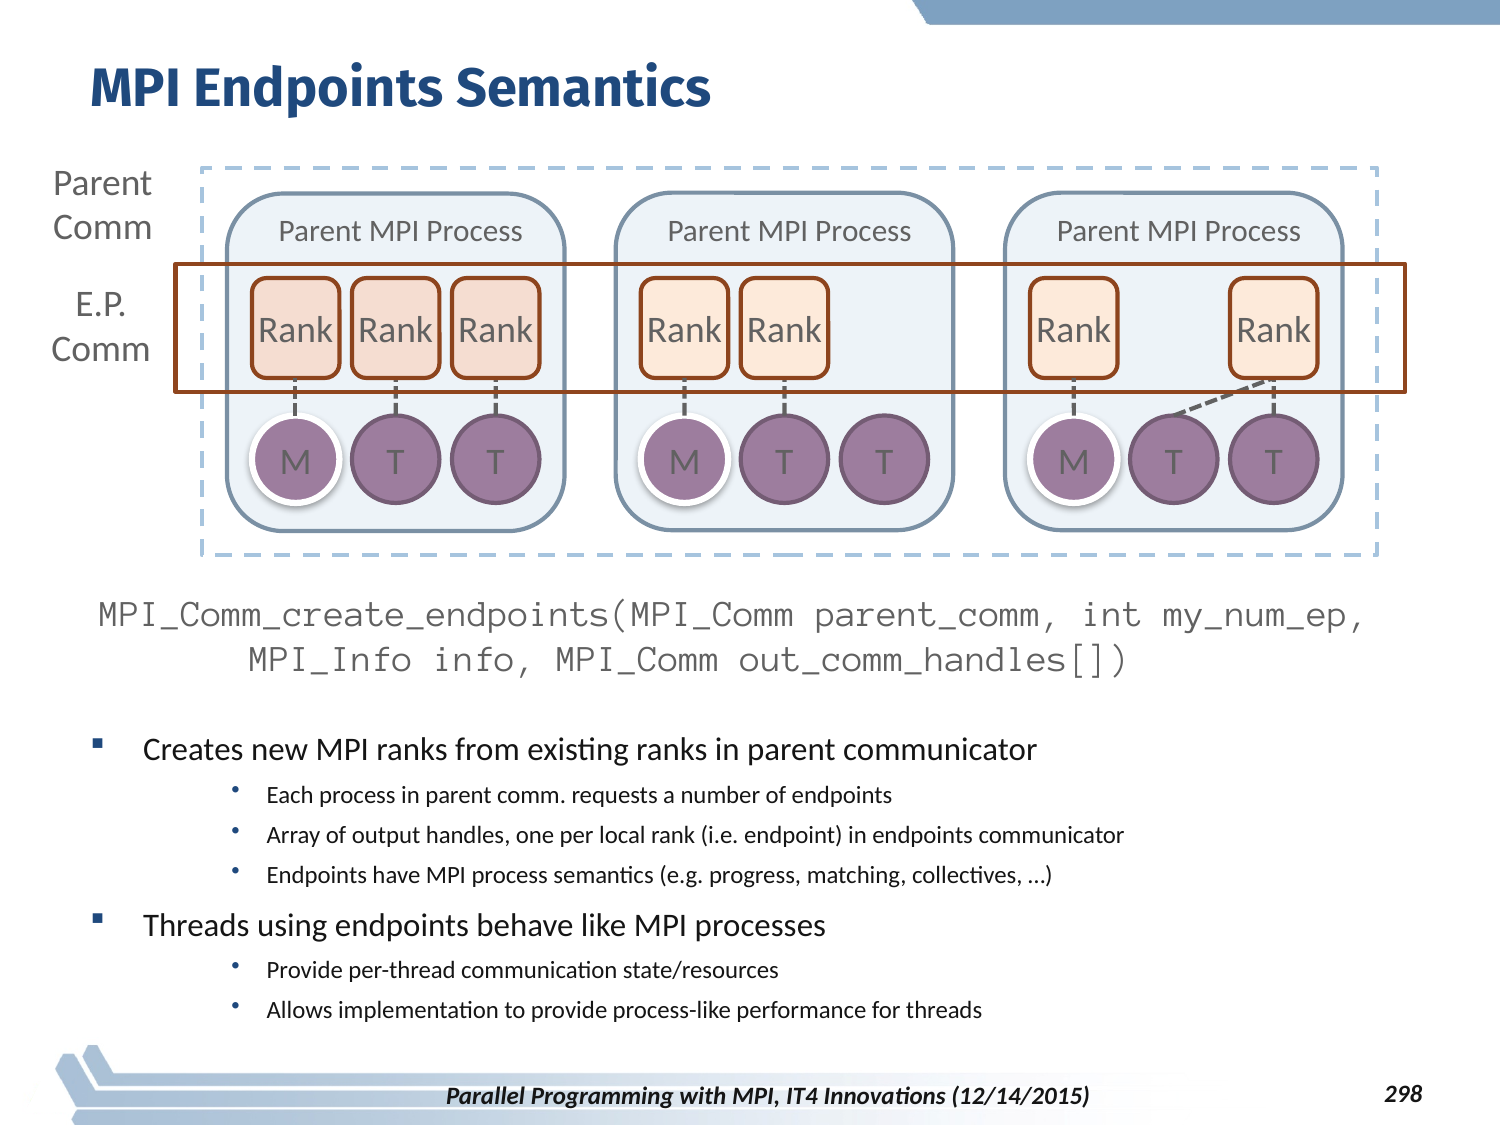

# MPI Endpoints Semantics
Parent
Comm

Parent MPI Process
Parent MPI Process
Parent MPI Process

E.P.
Comm
Rank
Rank
Rank
Rank
Rank
Rank
Rank
M
T
T
M
T
T
M
T
T
MPI_Comm_create_endpoints(MPI_Comm parent_comm, int my_num_ep,
	MPI_Info info, MPI_Comm out_comm_handles[])
Creates new MPI ranks from existing ranks in parent communicator
Each process in parent comm. requests a number of endpoints
Array of output handles, one per local rank (i.e. endpoint) in endpoints communicator
Endpoints have MPI process semantics (e.g. progress, matching, collectives, …)
Threads using endpoints behave like MPI processes
Provide per-thread communication state/resources
Allows implementation to provide process-like performance for threads
298
Parallel Programming with MPI, IT4 Innovations (12/14/2015)